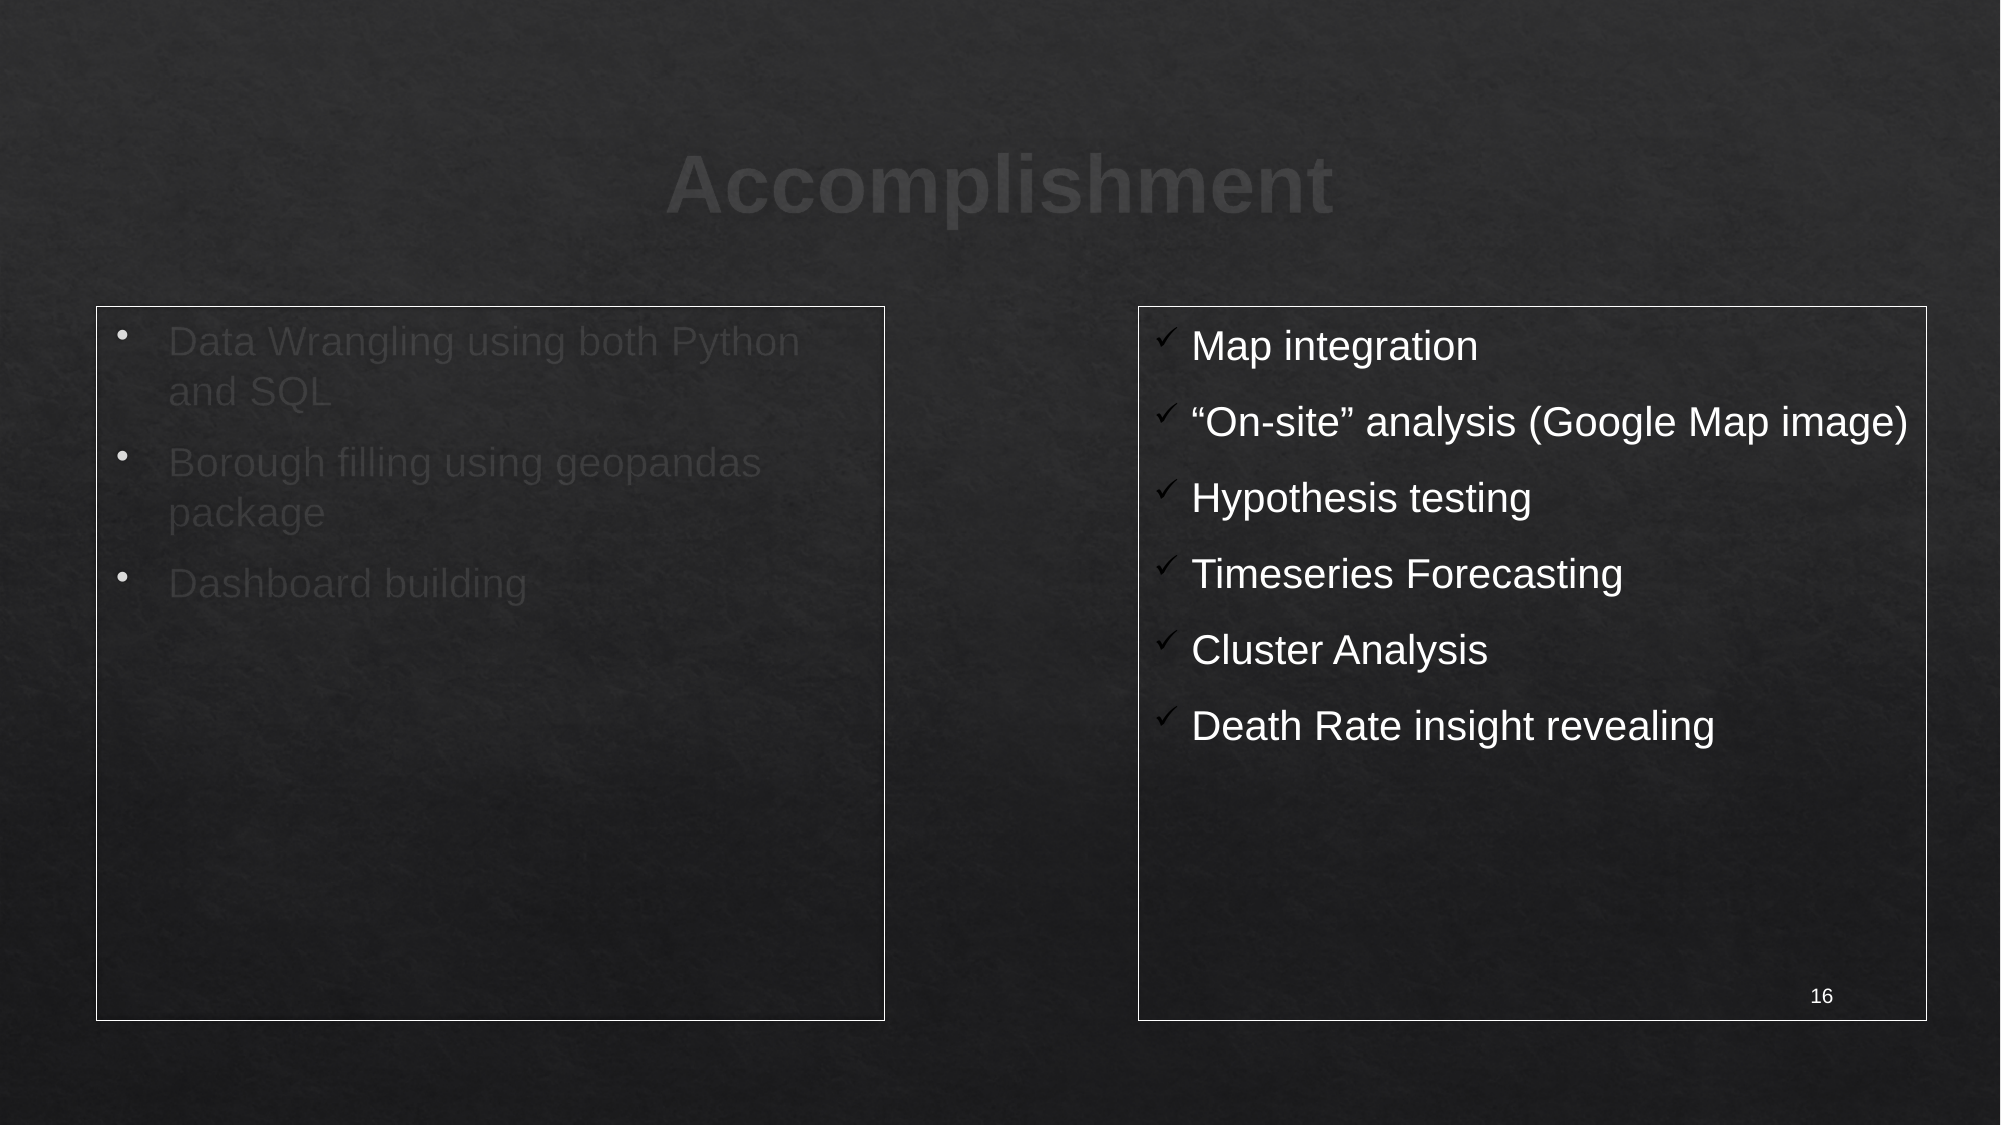

# Accomplishment
Data Wrangling using both Python and SQL
Borough filling using geopandas package
Dashboard building

Map integration
“On-site” analysis (Google Map image)
Hypothesis testing
Timeseries Forecasting
Cluster Analysis
Death Rate insight revealing
16